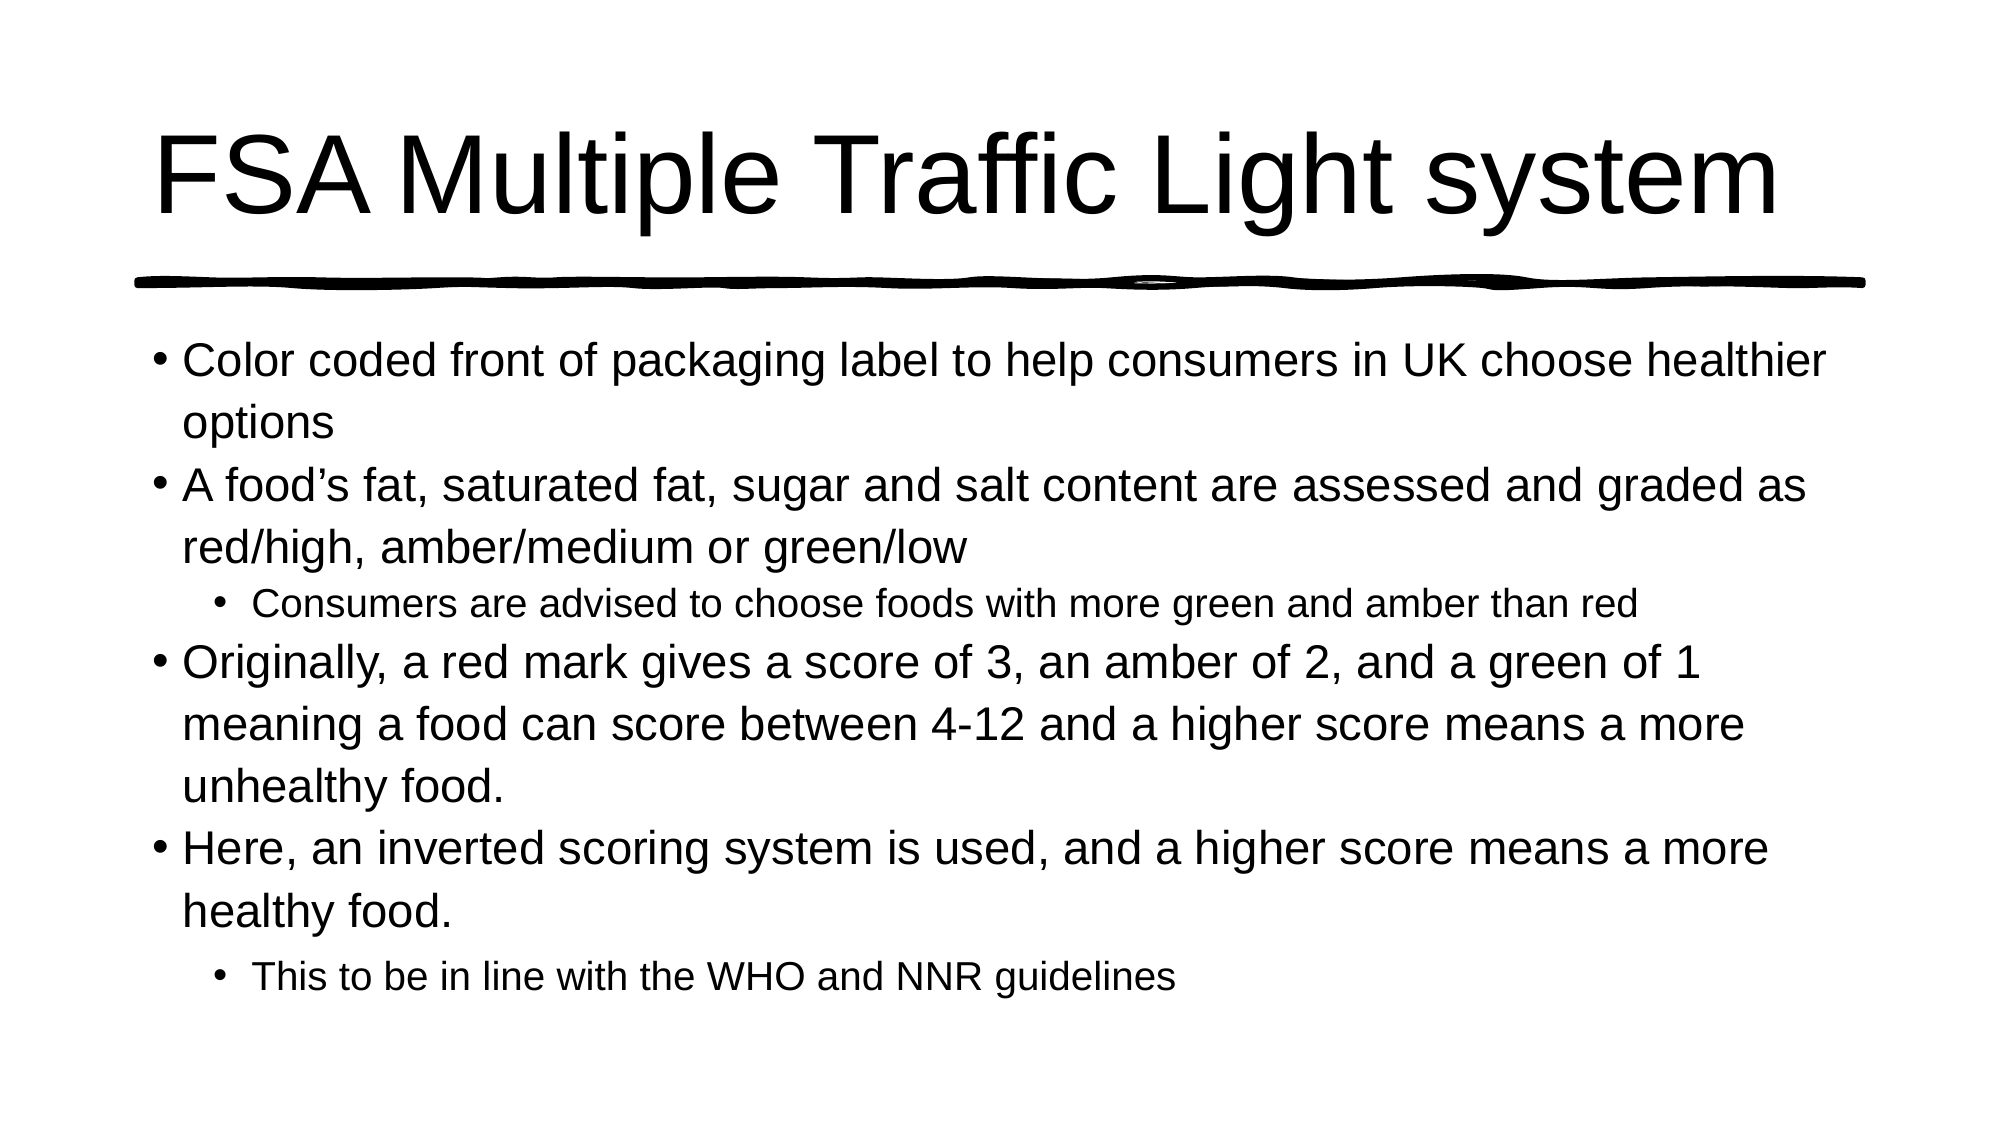

# FSA Multiple Traffic Light system
Color coded front of packaging label to help consumers in UK choose healthier options
A food’s fat, saturated fat, sugar and salt content are assessed and graded as red/high, amber/medium or green/low
Consumers are advised to choose foods with more green and amber than red
Originally, a red mark gives a score of 3, an amber of 2, and a green of 1 meaning a food can score between 4-12 and a higher score means a more unhealthy food.
Here, an inverted scoring system is used, and a higher score means a more healthy food.
This to be in line with the WHO and NNR guidelines